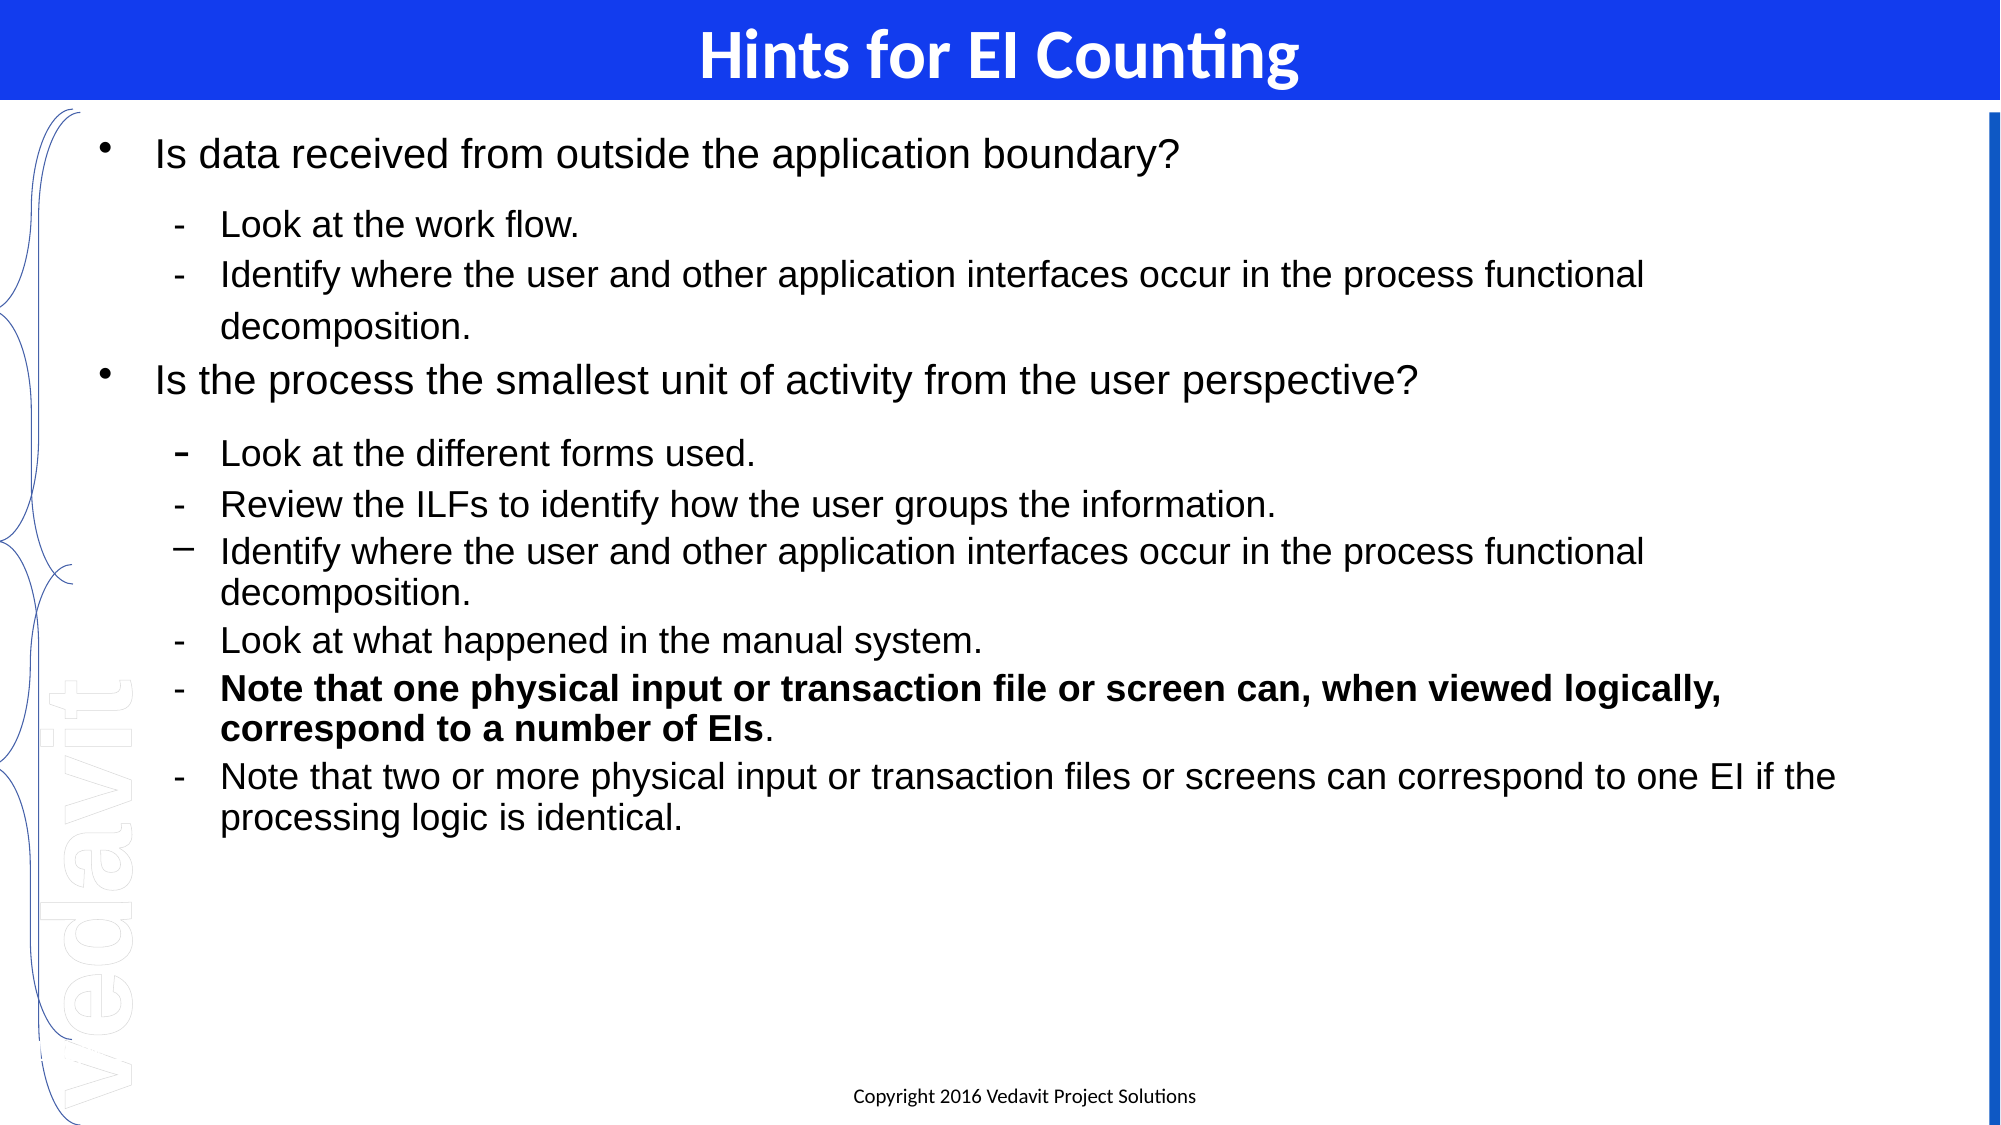

# Hints for EI Counting

Is data received from outside the application boundary?
-	Look at the work flow.
-	Identify where the user and other application interfaces occur in the process functional decomposition.
Is the process the smallest unit of activity from the user perspective?
-	Look at the different forms used.
-	Review the ILFs to identify how the user groups the information.
Identify where the user and other application interfaces occur in the process functional decomposition.
-	Look at what happened in the manual system.
-	Note that one physical input or transaction file or screen can, when viewed logically, correspond to a number of EIs.
-	Note that two or more physical input or transaction files or screens can correspond to one EI if the processing logic is identical.

01-Apr-16
Slide #